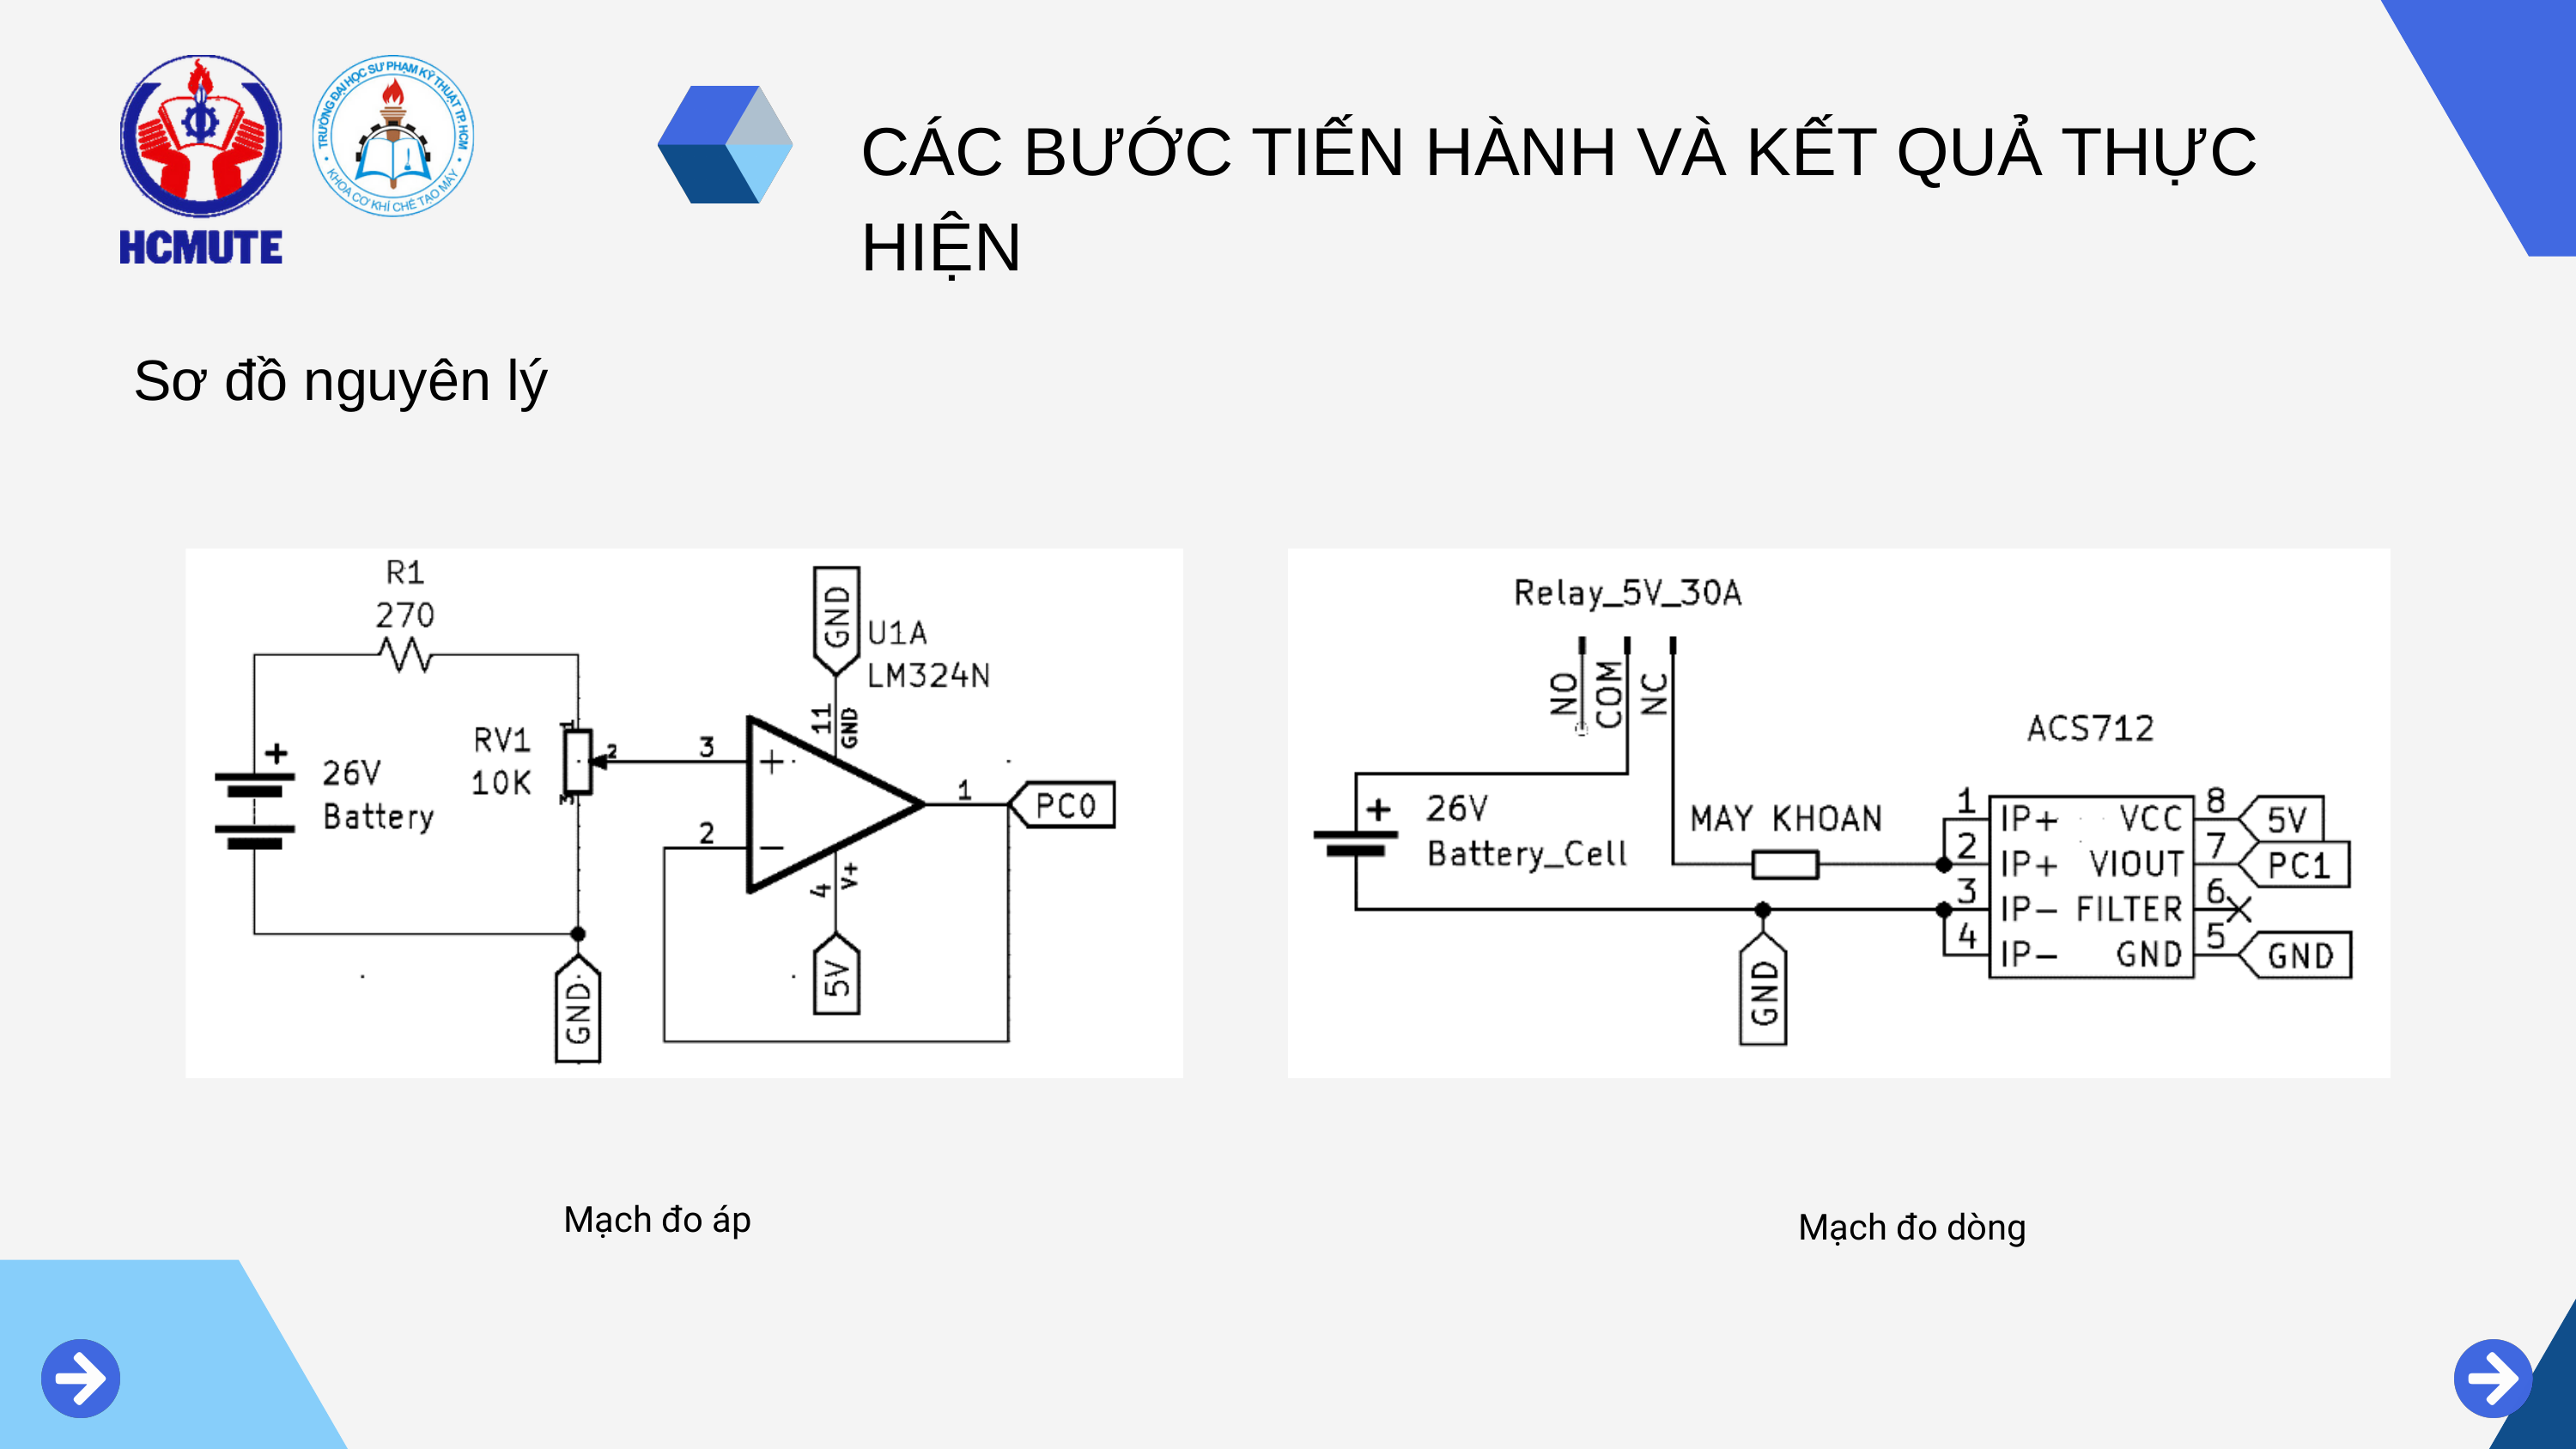

CÁC BƯỚC TIẾN HÀNH VÀ KẾT QUẢ THỰC HIỆN
Sơ đồ nguyên lý

Mạch đo áp

Mạch đo dòng